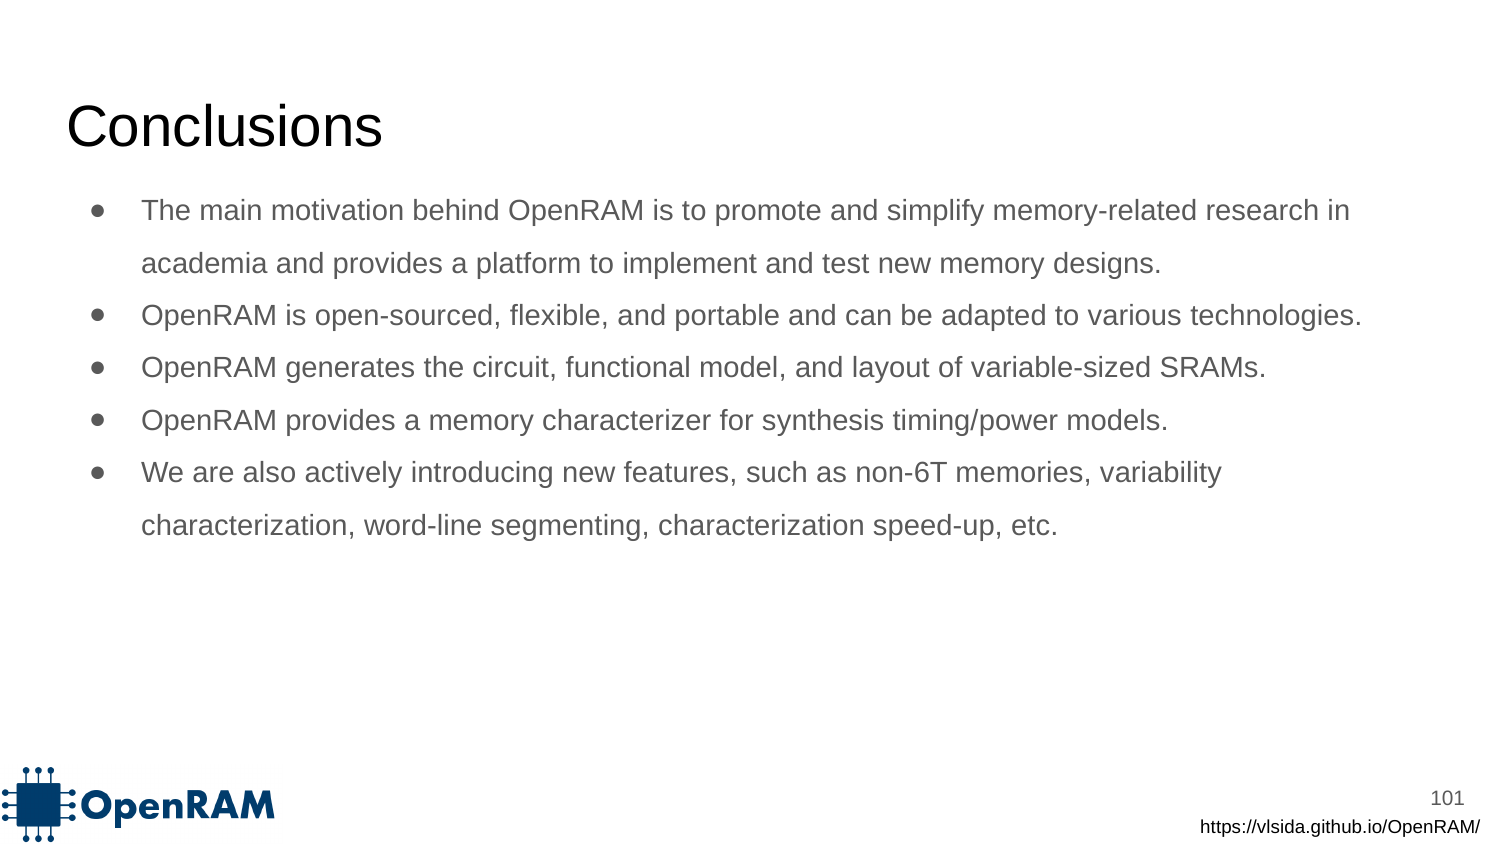

# Conclusions
The main motivation behind OpenRAM is to promote and simplify memory-related research in academia and provides a platform to implement and test new memory designs.
OpenRAM is open-sourced, flexible, and portable and can be adapted to various technologies.
OpenRAM generates the circuit, functional model, and layout of variable-sized SRAMs.
OpenRAM provides a memory characterizer for synthesis timing/power models.
We are also actively introducing new features, such as non-6T memories, variability characterization, word-line segmenting, characterization speed-up, etc.

101